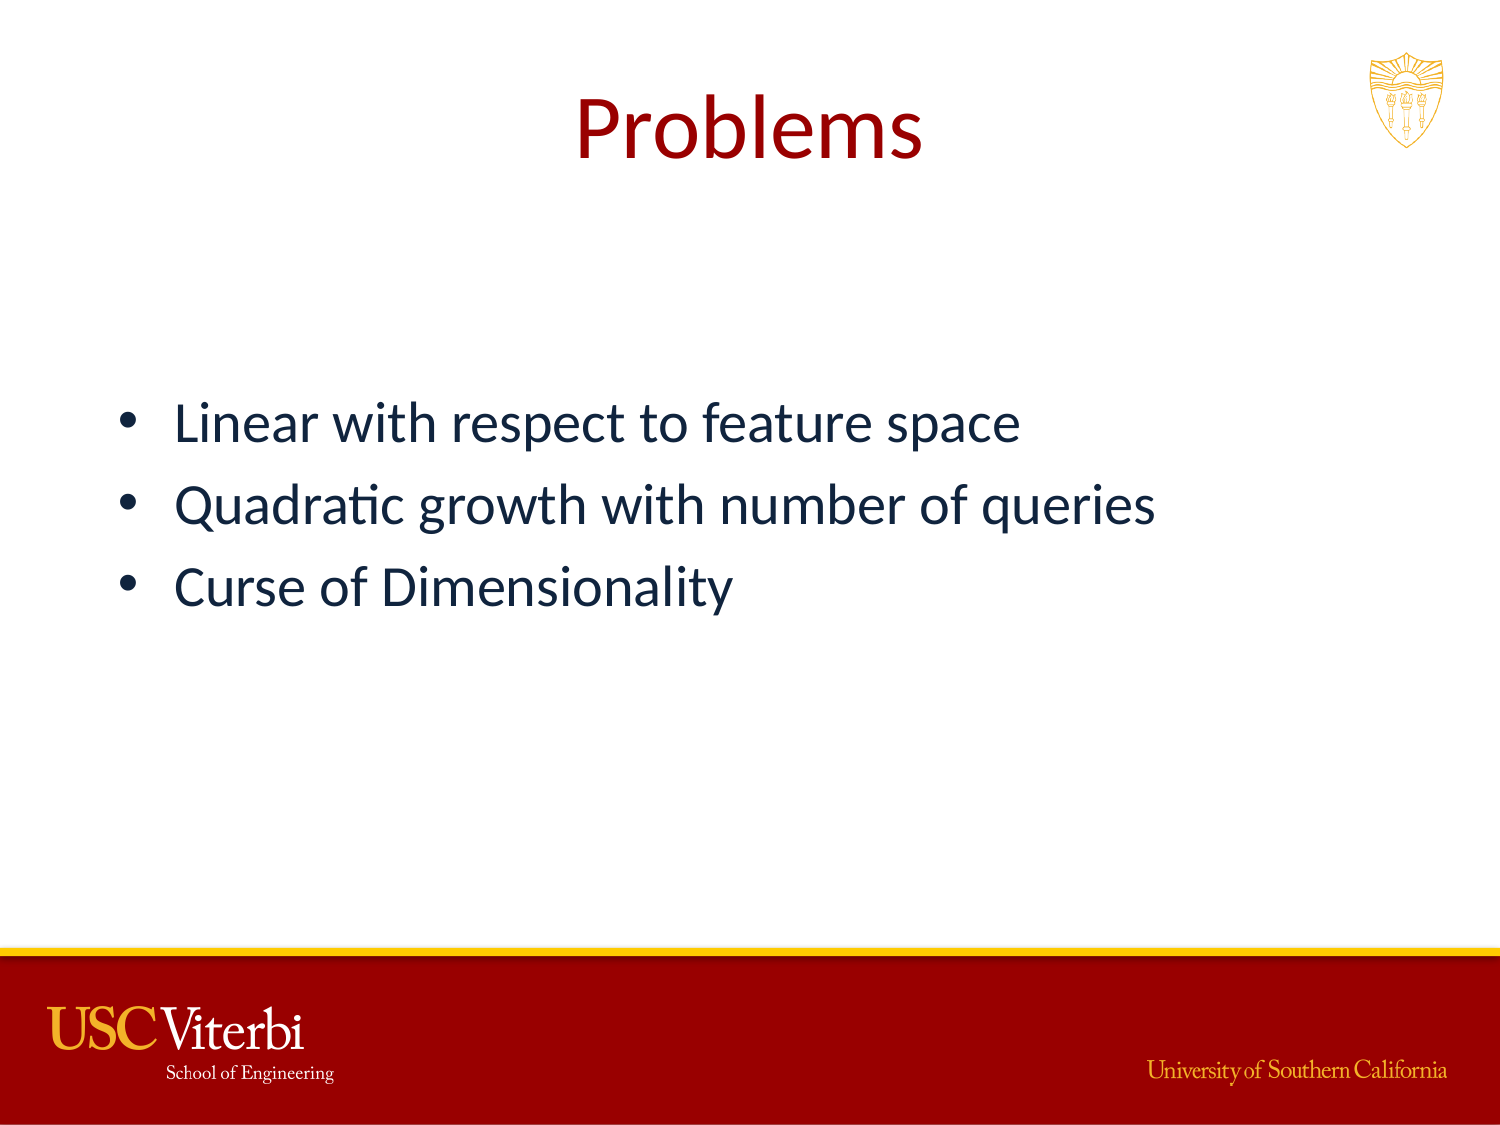

# Problems

Linear with respect to feature space
Quadratic growth with number of queries
Curse of Dimensionality